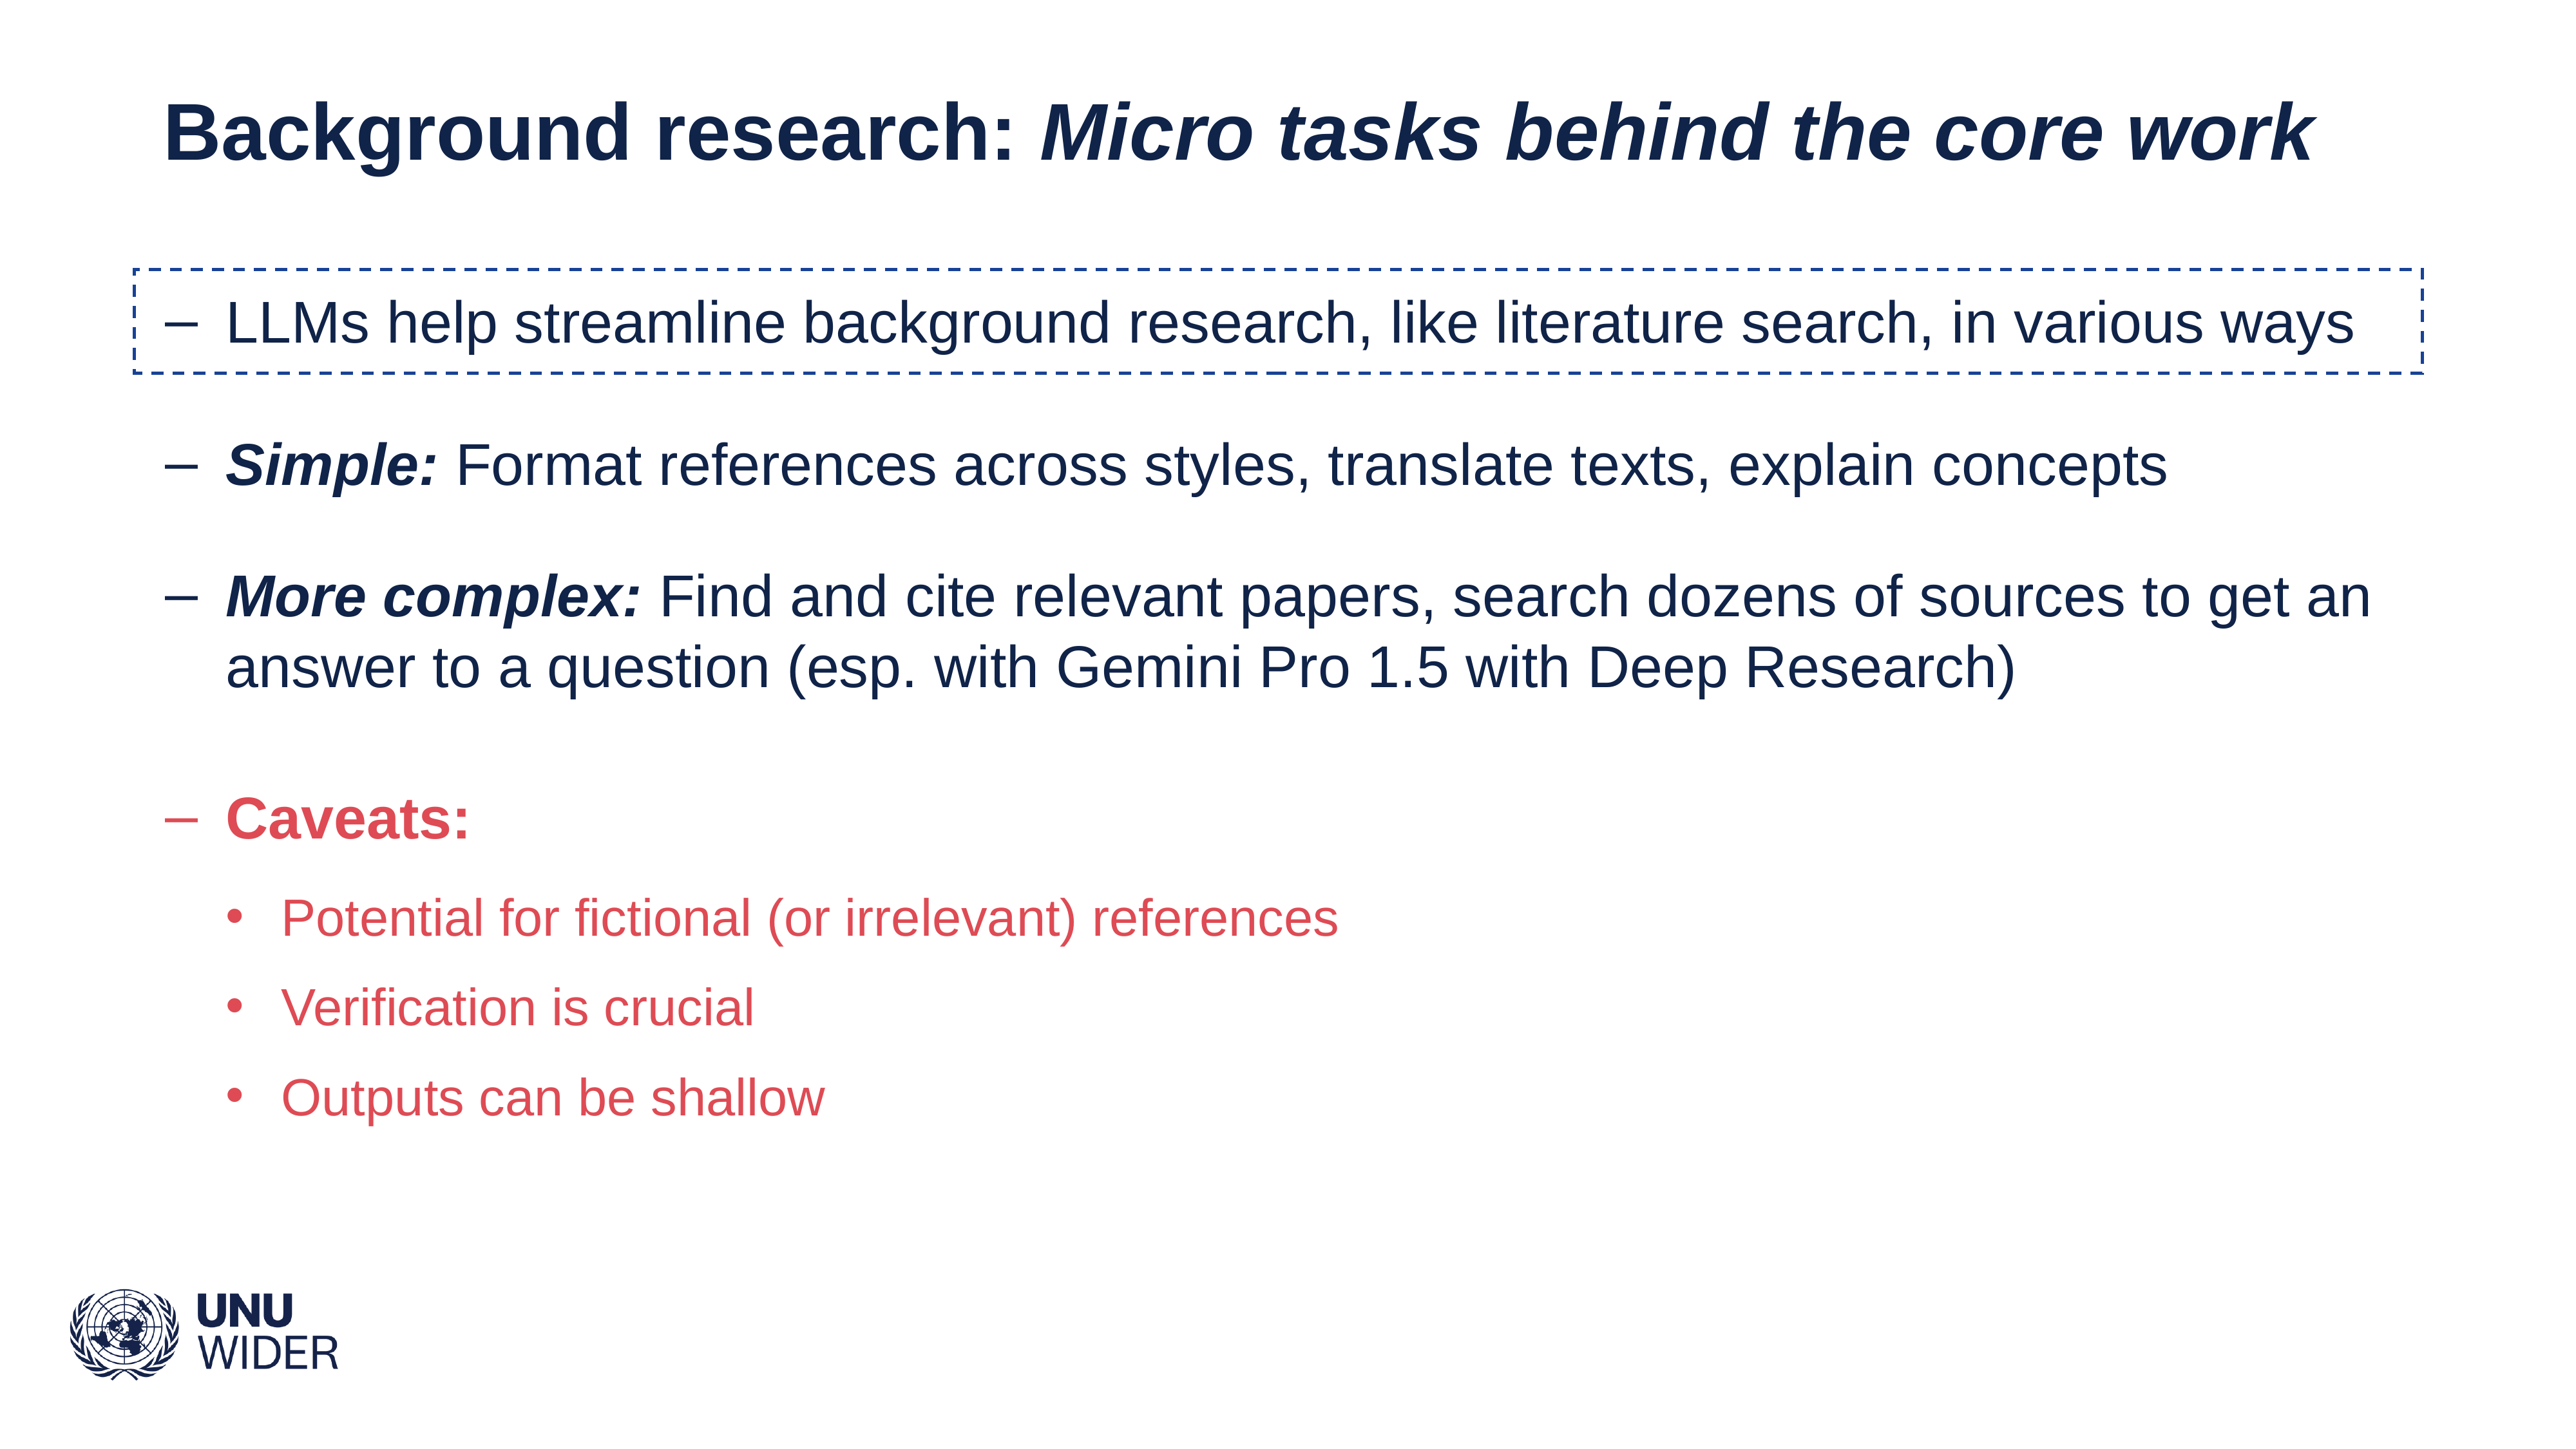

# Background research: Micro tasks behind the core work

LLMs help streamline background research, like literature search, in various ways
Simple: Format references across styles, translate texts, explain concepts
More complex: Find and cite relevant papers, search dozens of sources to get an answer to a question (esp. with Gemini Pro 1.5 with Deep Research)
Caveats:
Potential for fictional (or irrelevant) references
Verification is crucial
Outputs can be shallow